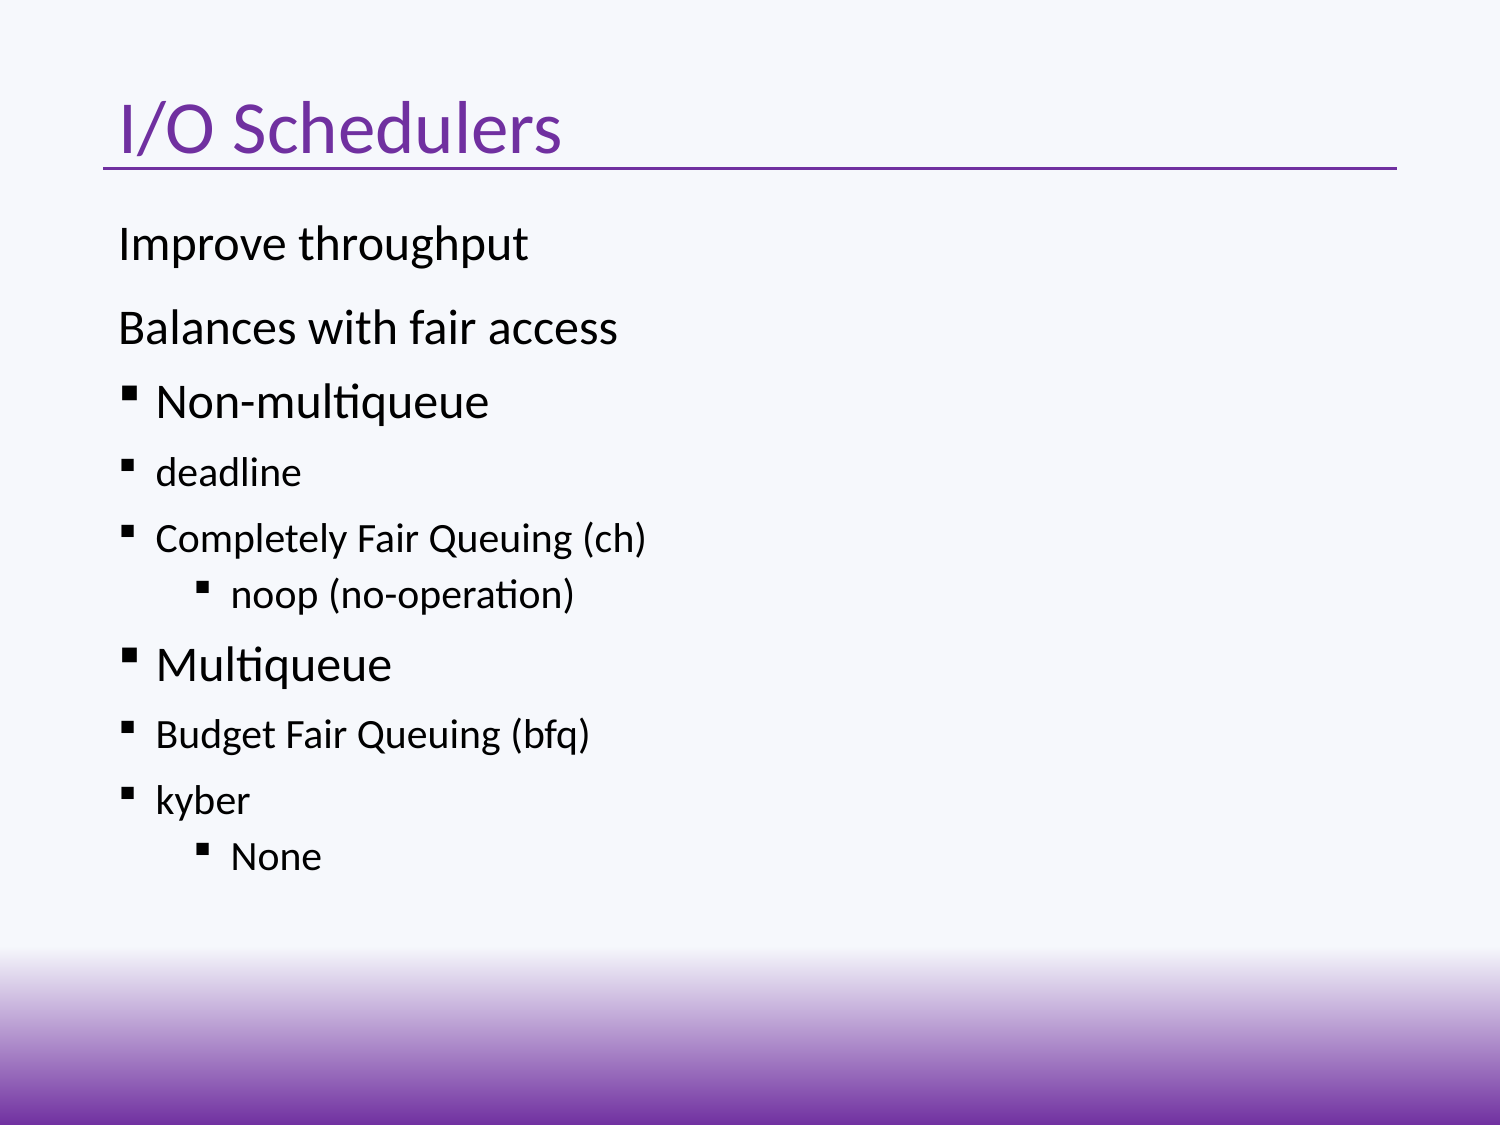

# I/O Schedulers
Improve throughput
Balances with fair access
Non-multiqueue
deadline
Completely Fair Queuing (ch)
noop (no-operation)
Multiqueue
Budget Fair Queuing (bfq)
kyber
None